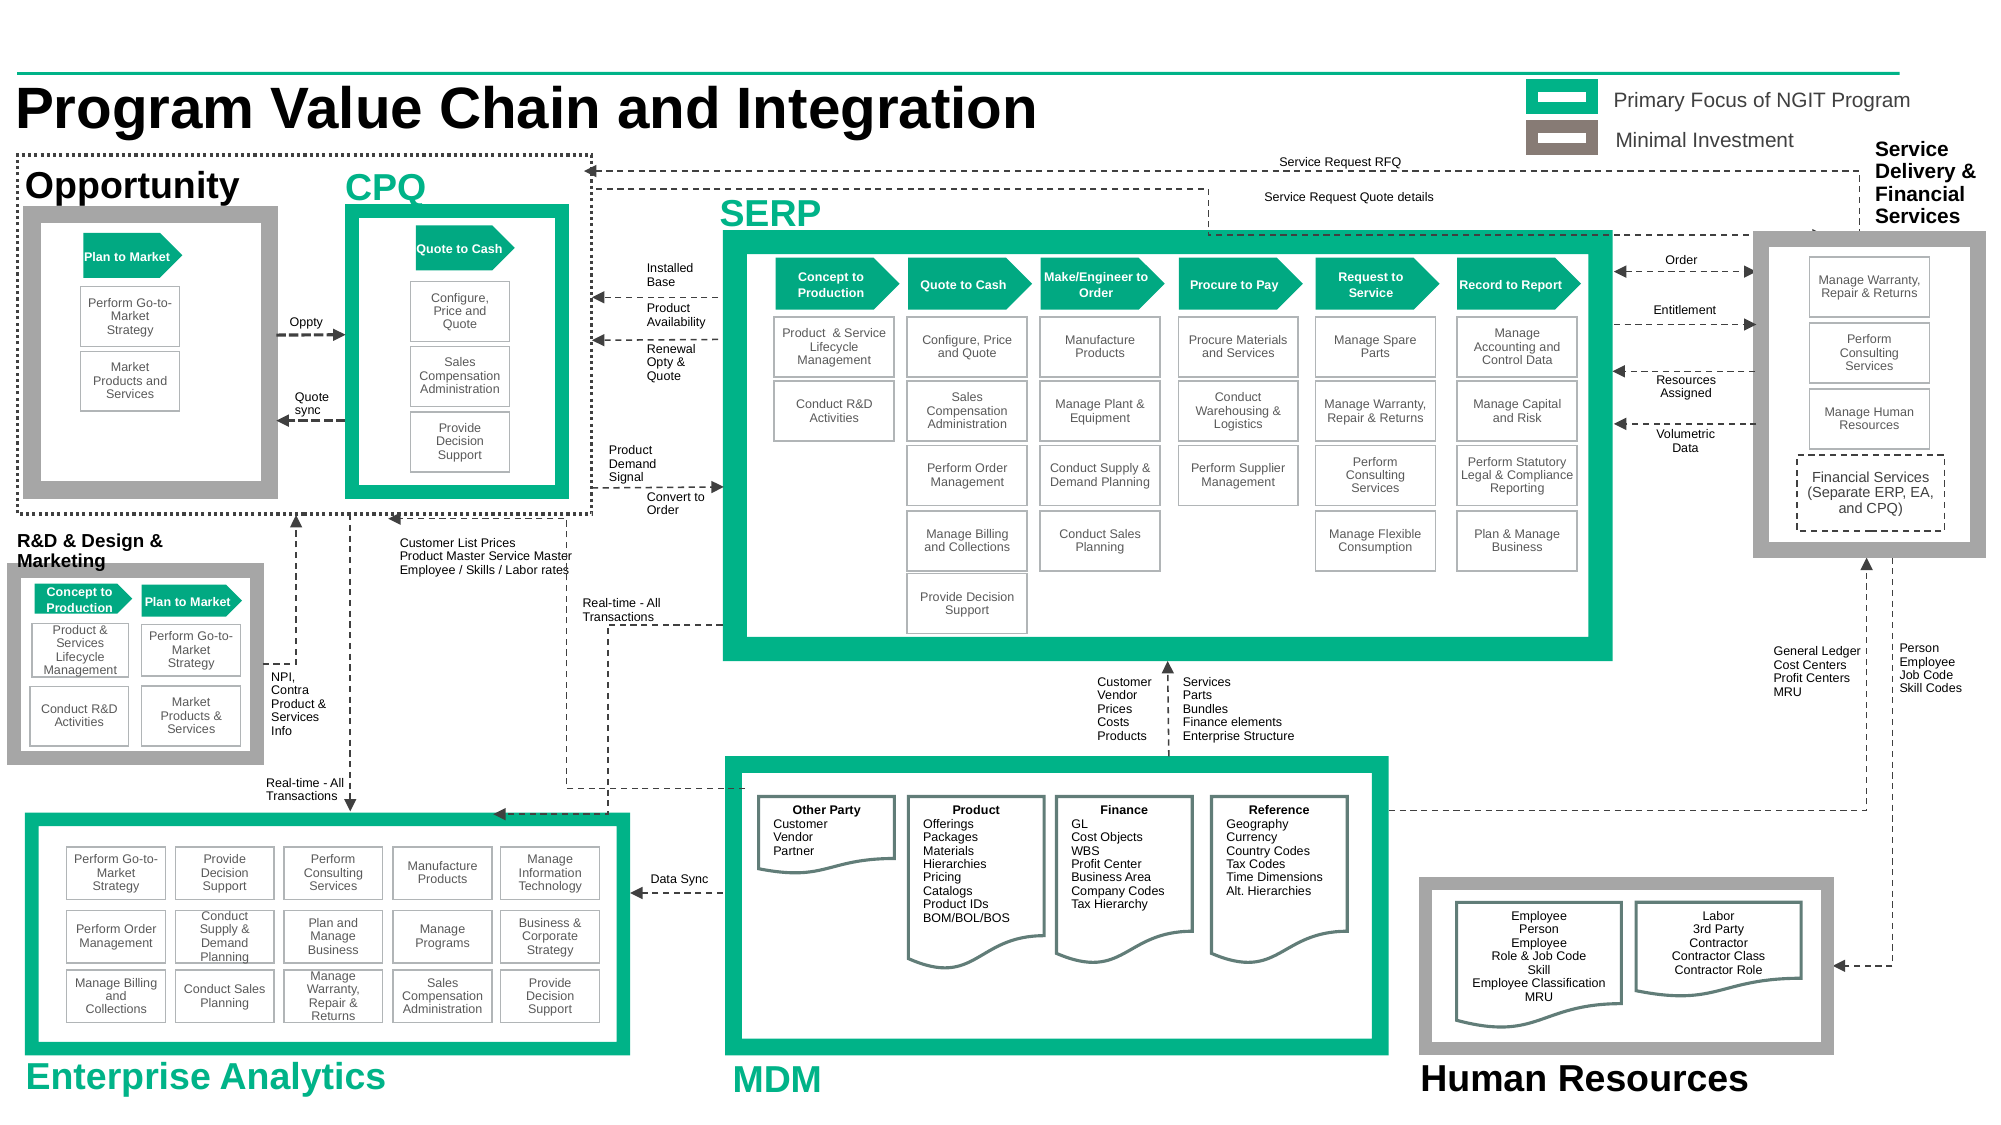

# Program Value Chain and Integration
Primary Focus of NGIT Program

Minimal Investment

Service
Delivery &
Financial Services

Service Request RFQ
Opportunity
CPQ
SERP
Service Request Quote details

Quote to Cash

Plan to Market
Order
Manage Warranty, Repair & Returns
Concept to Production
Quote to Cash
Make/Engineer to Order
Procure to Pay
Request to Service
Record to Report

Installed Base

Product Availability

Renewal Opty & Quote

Configure, Price and Quote
Perform Go-to-Market Strategy
Entitlement
Oppty

Configure, Price and Quote
Manufacture Products
Procure Materials and Services
Manage Spare Parts
Manage Accounting and Control Data
Product  & Service Lifecycle Management
Perform Consulting Services
Sales Compensation Administration
Market Products and Services
Resources Assigned
Conduct R&D Activities
Sales Compensation Administration
Manage Plant & Equipment
Conduct Warehousing & Logistics
Manage Warranty, Repair & Returns
Manage Capital and Risk
Manage Human Resources
Quote
sync
Provide Decision Support
Volumetric
Data
Product
Demand
Signal
Perform Order Management
Conduct Supply & Demand Planning
Perform Supplier Management
Perform Consulting Services
Perform Statutory Legal & Compliance Reporting
Financial Services (Separate ERP, EA, and CPQ)
Convert to Order
Manage Billing and Collections
Conduct Sales Planning
Manage Flexible Consumption
Plan & Manage Business
R&D & Design & Marketing
Customer List Prices
Product Master Service Master Employee / Skills / Labor rates

Provide Decision Support
Concept to Production
Plan to Market
Real-time - All Transactions
Product & Services Lifecycle Management
Perform Go-to-Market Strategy
Person
Employee
Job Code
Skill Codes
General Ledger
Cost Centers
Profit Centers
MRU
NPI,
Contra
Product & Services Info
Customer
Vendor
Prices
Costs
Products
Services
Parts
Bundles
Finance elements
Enterprise Structure
Market Products & Services
Conduct R&D Activities

Real-time - All Transactions
Other Party
Customer
Vendor
Partner
Product
Offerings
Packages
Materials
Hierarchies
Pricing
Catalogs
Product IDs
BOM/BOL/BOS
Finance
GL
Cost Objects
WBS
Profit Center
Business Area
Company Codes
Tax Hierarchy

Reference
Geography
Currency
Country Codes
Tax Codes
Time Dimensions
Alt. Hierarchies

Perform Go-to-Market Strategy
Provide Decision Support
Perform Consulting Services
Manufacture Products
Manage Information Technology
Data Sync

Employee
Person
Employee
Role & Job Code
Skill
Employee Classification
MRU
Labor
3rd Party
Contractor
Contractor Class
Contractor Role
Perform Order Management
Conduct Supply & Demand Planning
Plan and Manage Business
Manage Programs
Business & Corporate Strategy
Manage Billing and Collections
Conduct Sales Planning
Manage Warranty, Repair & Returns
Sales Compensation Administration
Provide Decision Support

Enterprise Analytics
MDM
Human Resources